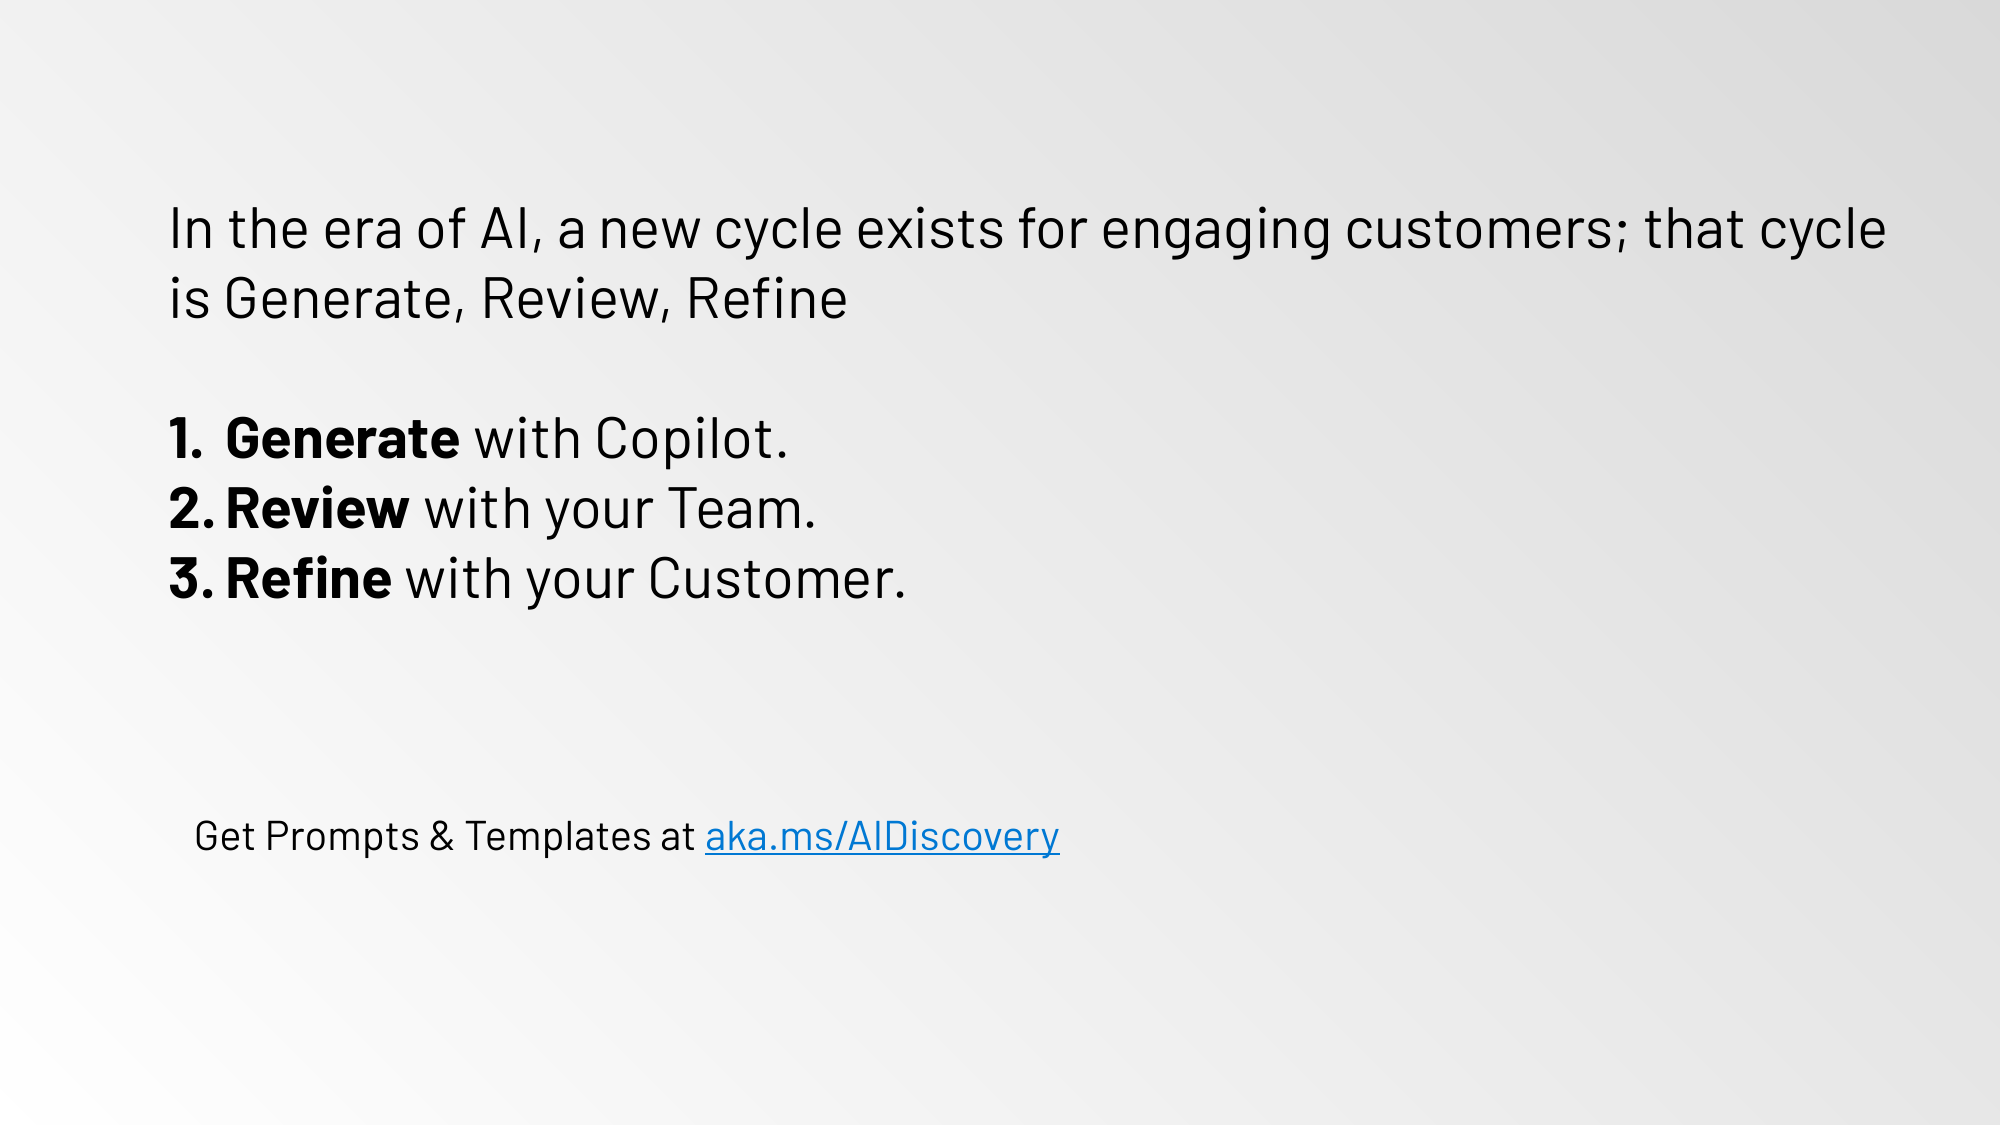

In the era of AI, a new cycle exists for engaging customers; that cycle is Generate, Review, Refine

Generate with Copilot.
Review with your Team.
Refine with your Customer.
Get Prompts & Templates at aka.ms/AIDiscovery